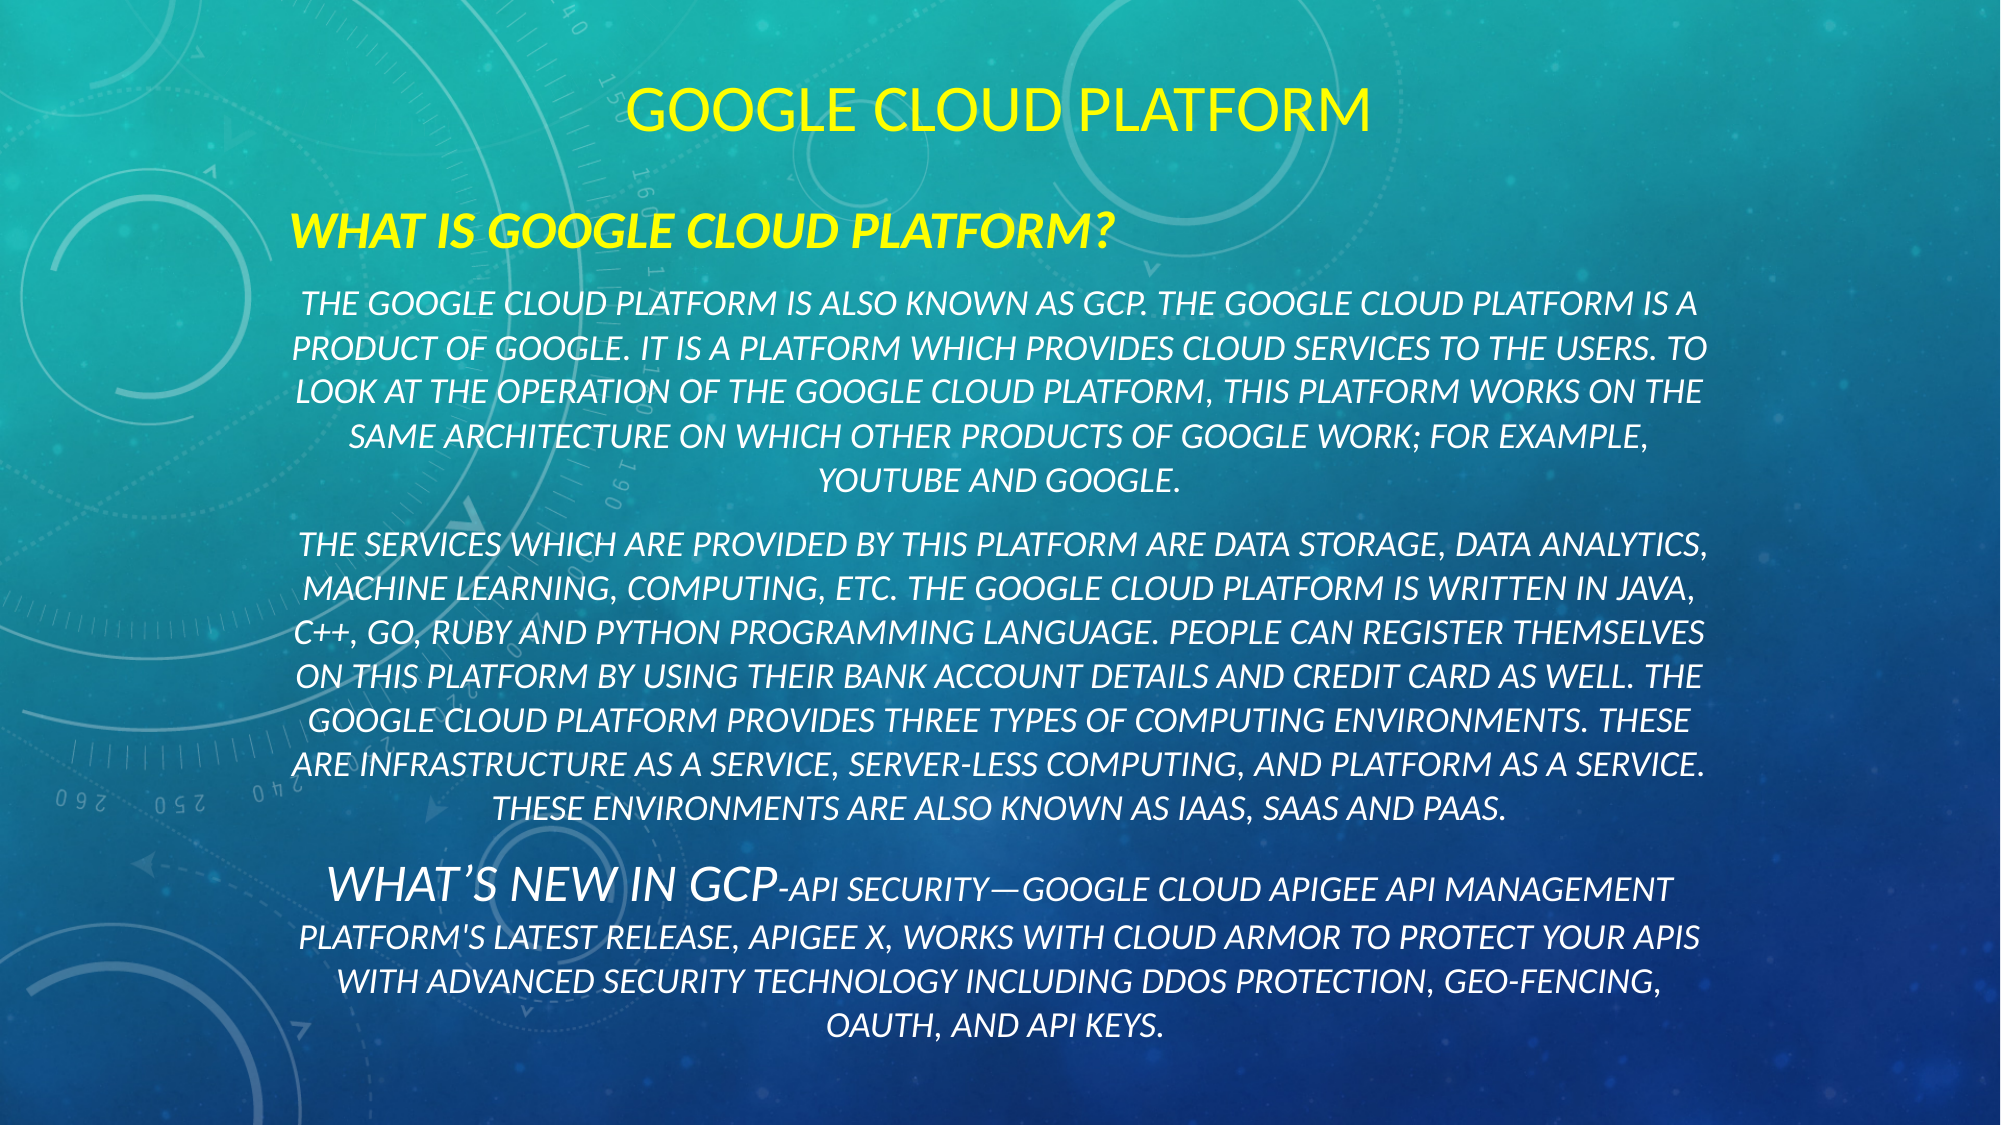

# Google Cloud Platform
WHAT IS GOOGLE CLOUD PLATFORM?
The Google Cloud Platform is also known as GCP. The Google cloud platform is a product of Google. It is a platform which provides cloud services to the users. To look at the operation of the Google cloud platform, this platform works on the same architecture on which other products of Google work; for example, YouTube and Google.
 The services which are provided by this platform are data storage, data analytics, machine learning, computing, etc. The Google cloud platform is written in Java, C++, Go, Ruby and Python programming language. People can register themselves on this platform by using their bank account details and credit card as well. The Google cloud platform provides three types of computing environments. These are Infrastructure as a service, server-less computing, and platform as a service. These environments are also known as Iaas, Saas and Paas.
what’s new in gcp-API security—Google Cloud Apigee API management platform's latest release, Apigee X, works with Cloud Armor to protect your APIs with advanced security technology including DDoS protection, geo-fencing, OAuth, and API keys.